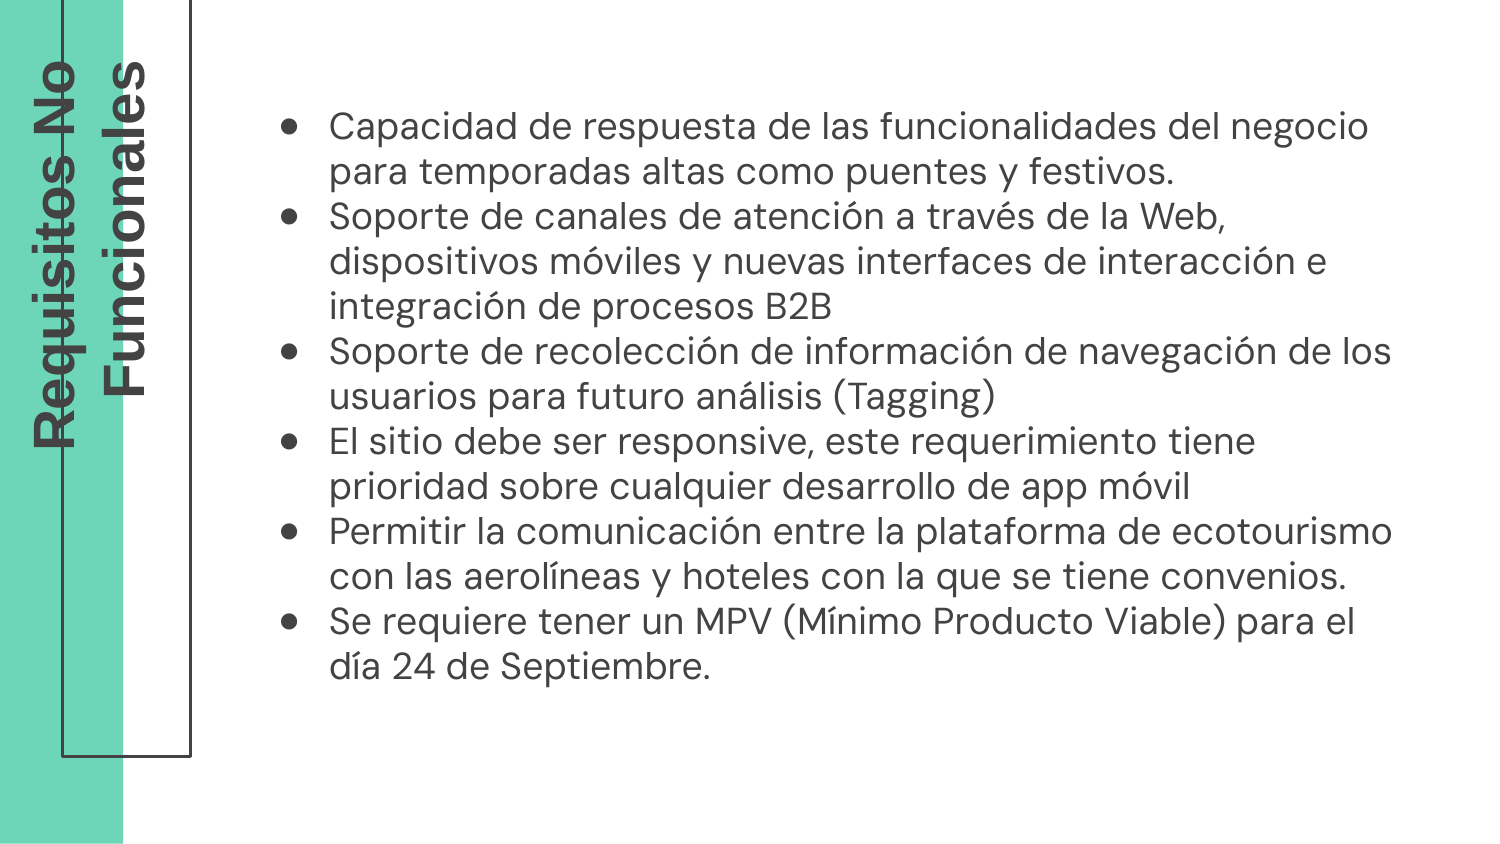

Capacidad de respuesta de las funcionalidades del negocio para temporadas altas como puentes y festivos.
Soporte de canales de atención a través de la Web, dispositivos móviles y nuevas interfaces de interacción e integración de procesos B2B
Soporte de recolección de información de navegación de los usuarios para futuro análisis (Tagging)
El sitio debe ser responsive, este requerimiento tiene prioridad sobre cualquier desarrollo de app móvil
Permitir la comunicación entre la plataforma de ecotourismo con las aerolíneas y hoteles con la que se tiene convenios.
Se requiere tener un MPV (Mínimo Producto Viable) para el día 24 de Septiembre.

# Requisitos No Funcionales